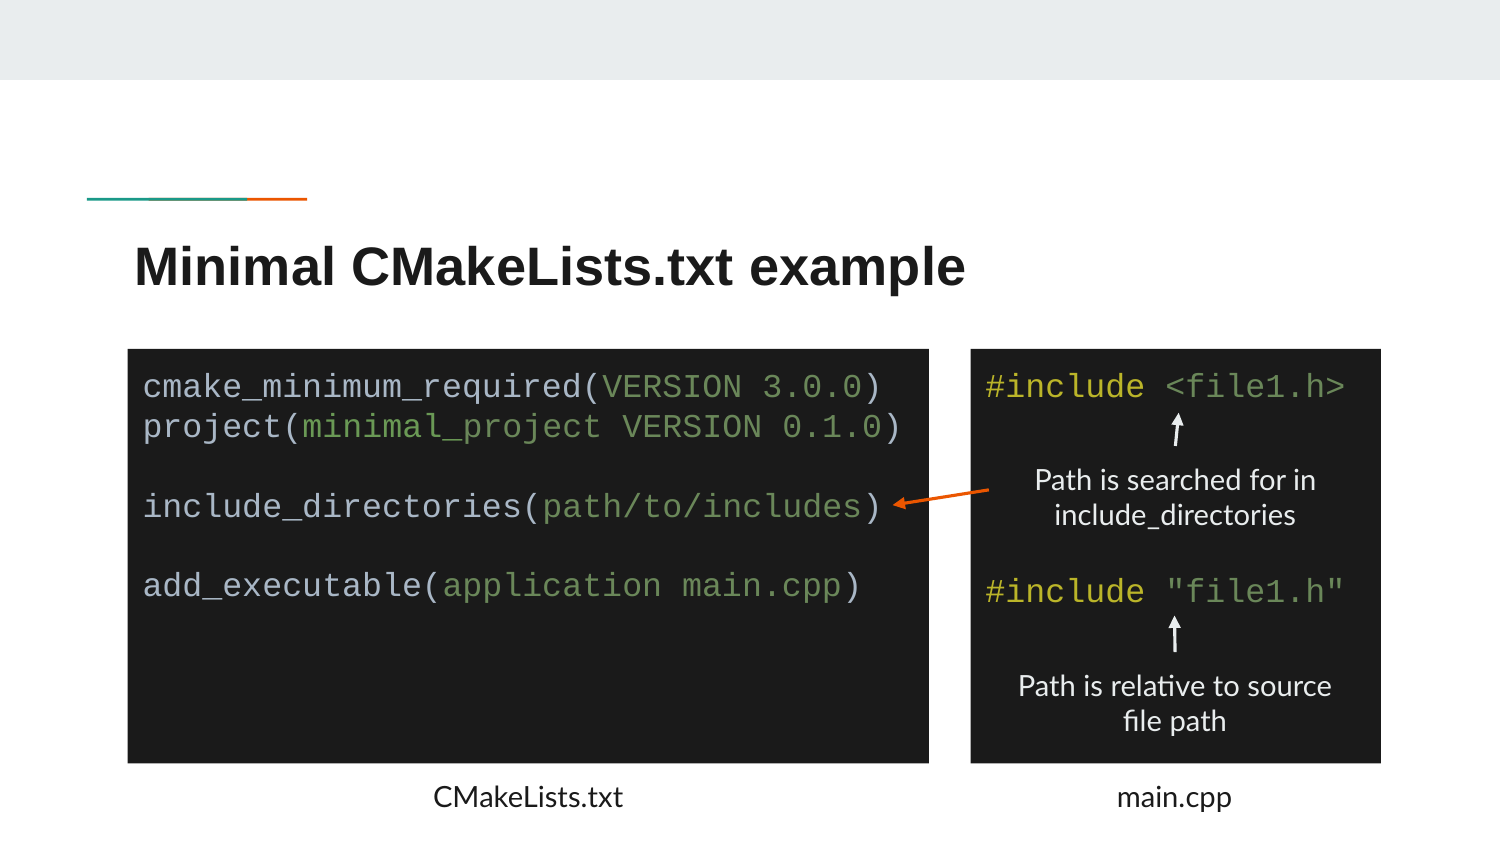

# Minimal CMakeLists.txt example
cmake_minimum_required(VERSION 3.0.0)
project(minimal_project VERSION 0.1.0)

include_directories(path/to/includes)

add_executable(application main.cpp)

#include <file1.h>

#include "file1.h"

Path is searched for in include_directories
Path is relative to source file path
CMakeLists.txt
main.cpp